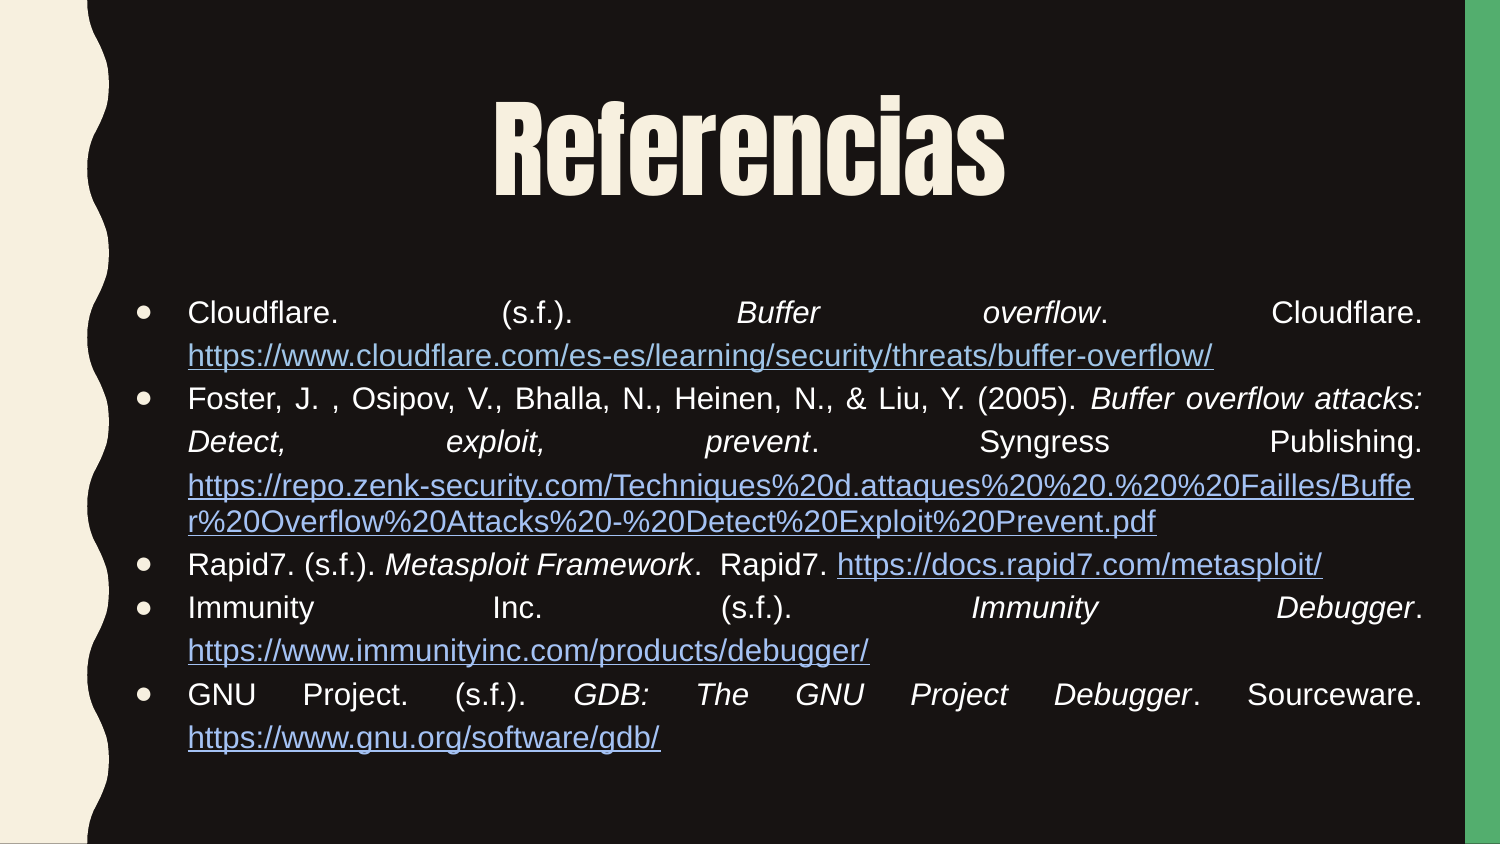

# Referencias
Cloudflare. (s.f.). Buffer overflow. Cloudflare. https://www.cloudflare.com/es-es/learning/security/threats/buffer-overflow/
Foster, J. , Osipov, V., Bhalla, N., Heinen, N., & Liu, Y. (2005). Buffer overflow attacks: Detect, exploit, prevent. Syngress Publishing. https://repo.zenk-security.com/Techniques%20d.attaques%20%20.%20%20Failles/Buffer%20Overflow%20Attacks%20-%20Detect%20Exploit%20Prevent.pdf
Rapid7. (s.f.). Metasploit Framework.  Rapid7. https://docs.rapid7.com/metasploit/
Immunity Inc. (s.f.). Immunity Debugger. https://www.immunityinc.com/products/debugger/
GNU Project. (s.f.). GDB: The GNU Project Debugger. Sourceware. https://www.gnu.org/software/gdb/